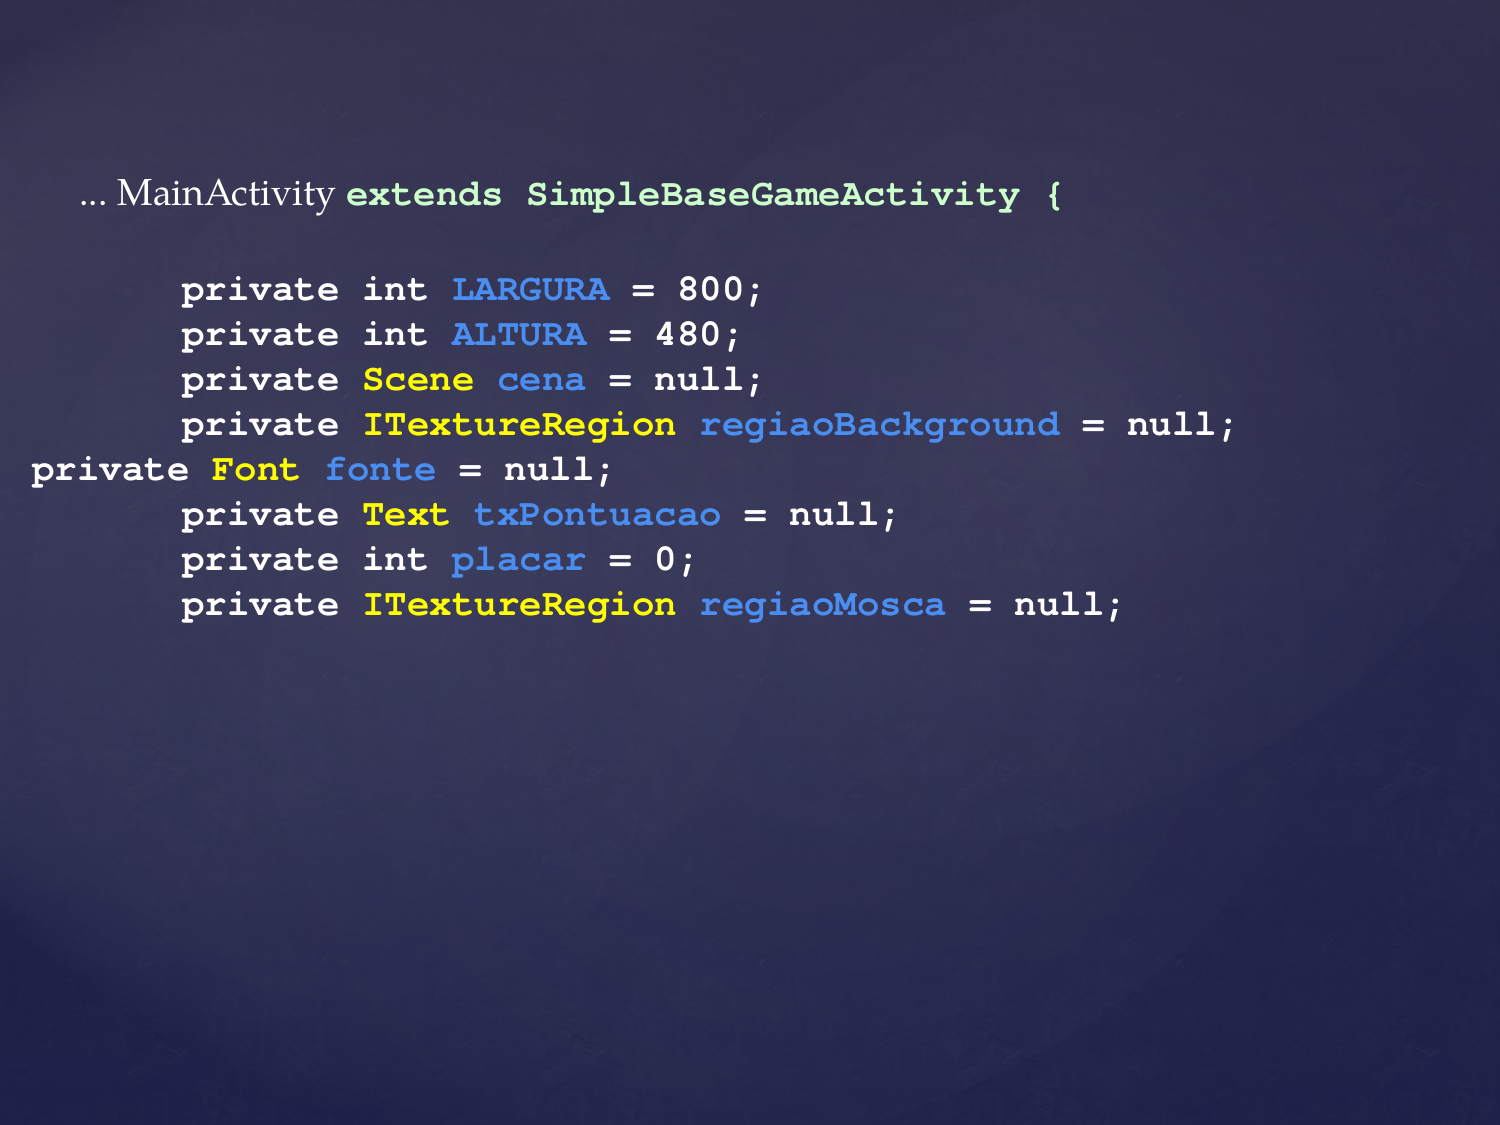

... MainActivity extends SimpleBaseGameActivity {
	private int LARGURA = 800;
	private int ALTURA = 480;
	private Scene cena = null;
	private ITextureRegion regiaoBackground = null;	private Font fonte = null;
	private Text txPontuacao = null;
	private int placar = 0;
	private ITextureRegion regiaoMosca = null;